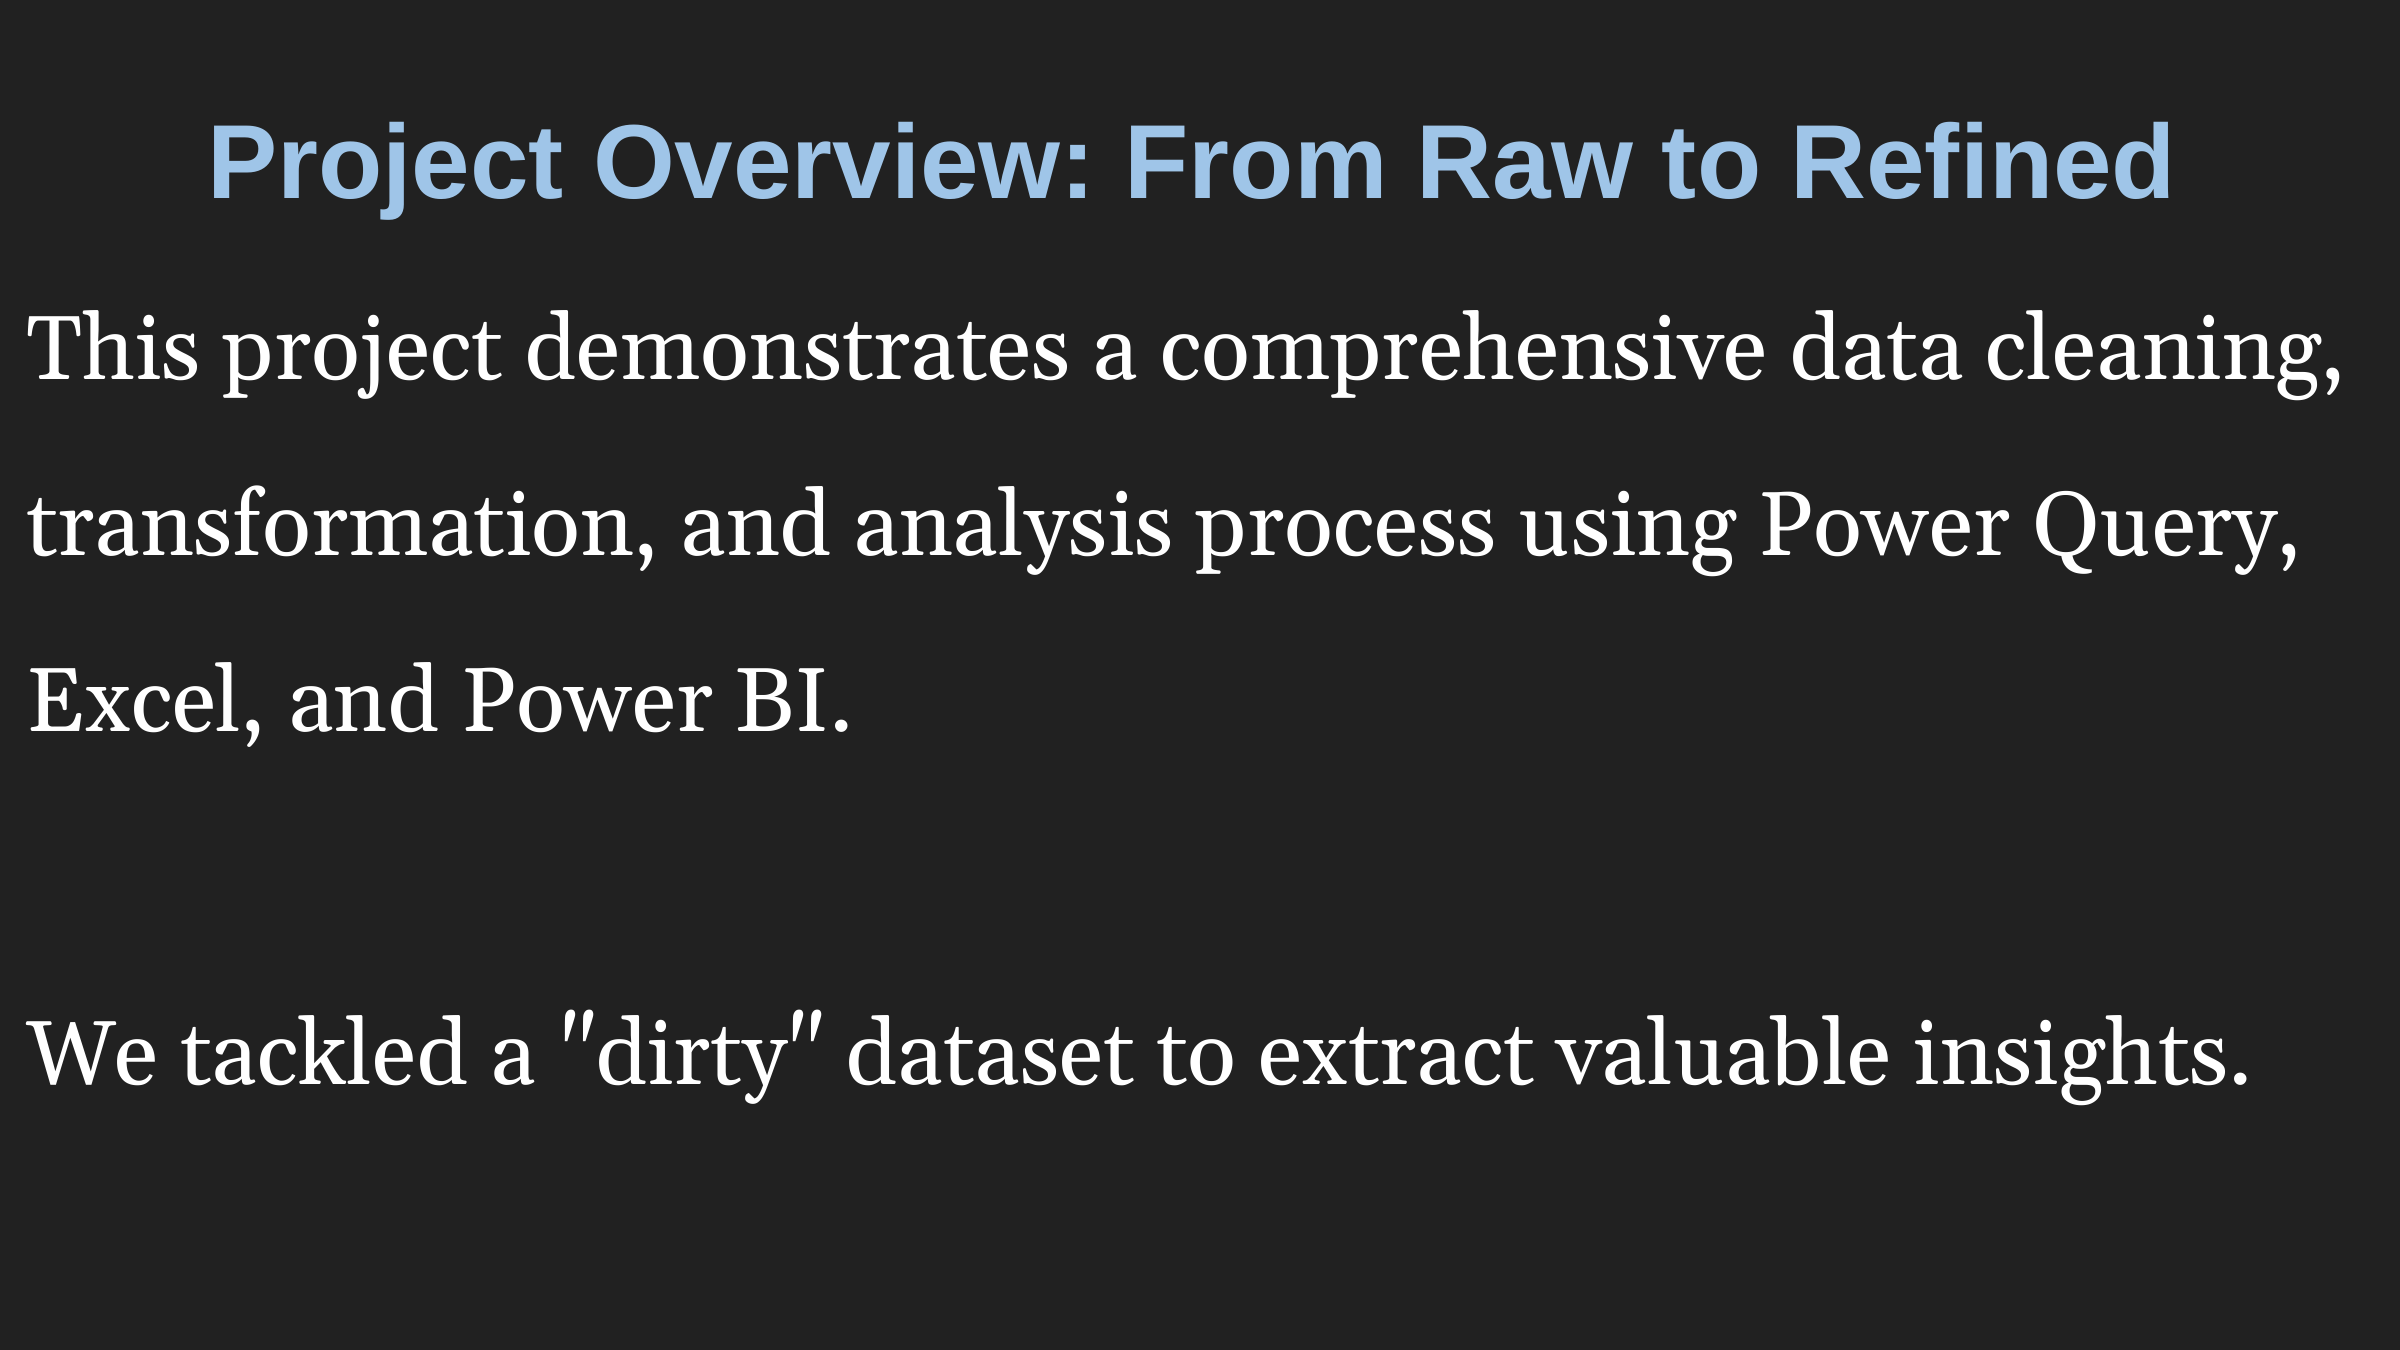

Project Overview: From Raw to Refined
This project demonstrates a comprehensive data cleaning, transformation, and analysis process using Power Query, Excel, and Power BI.

We tackled a "dirty" dataset to extract valuable insights.